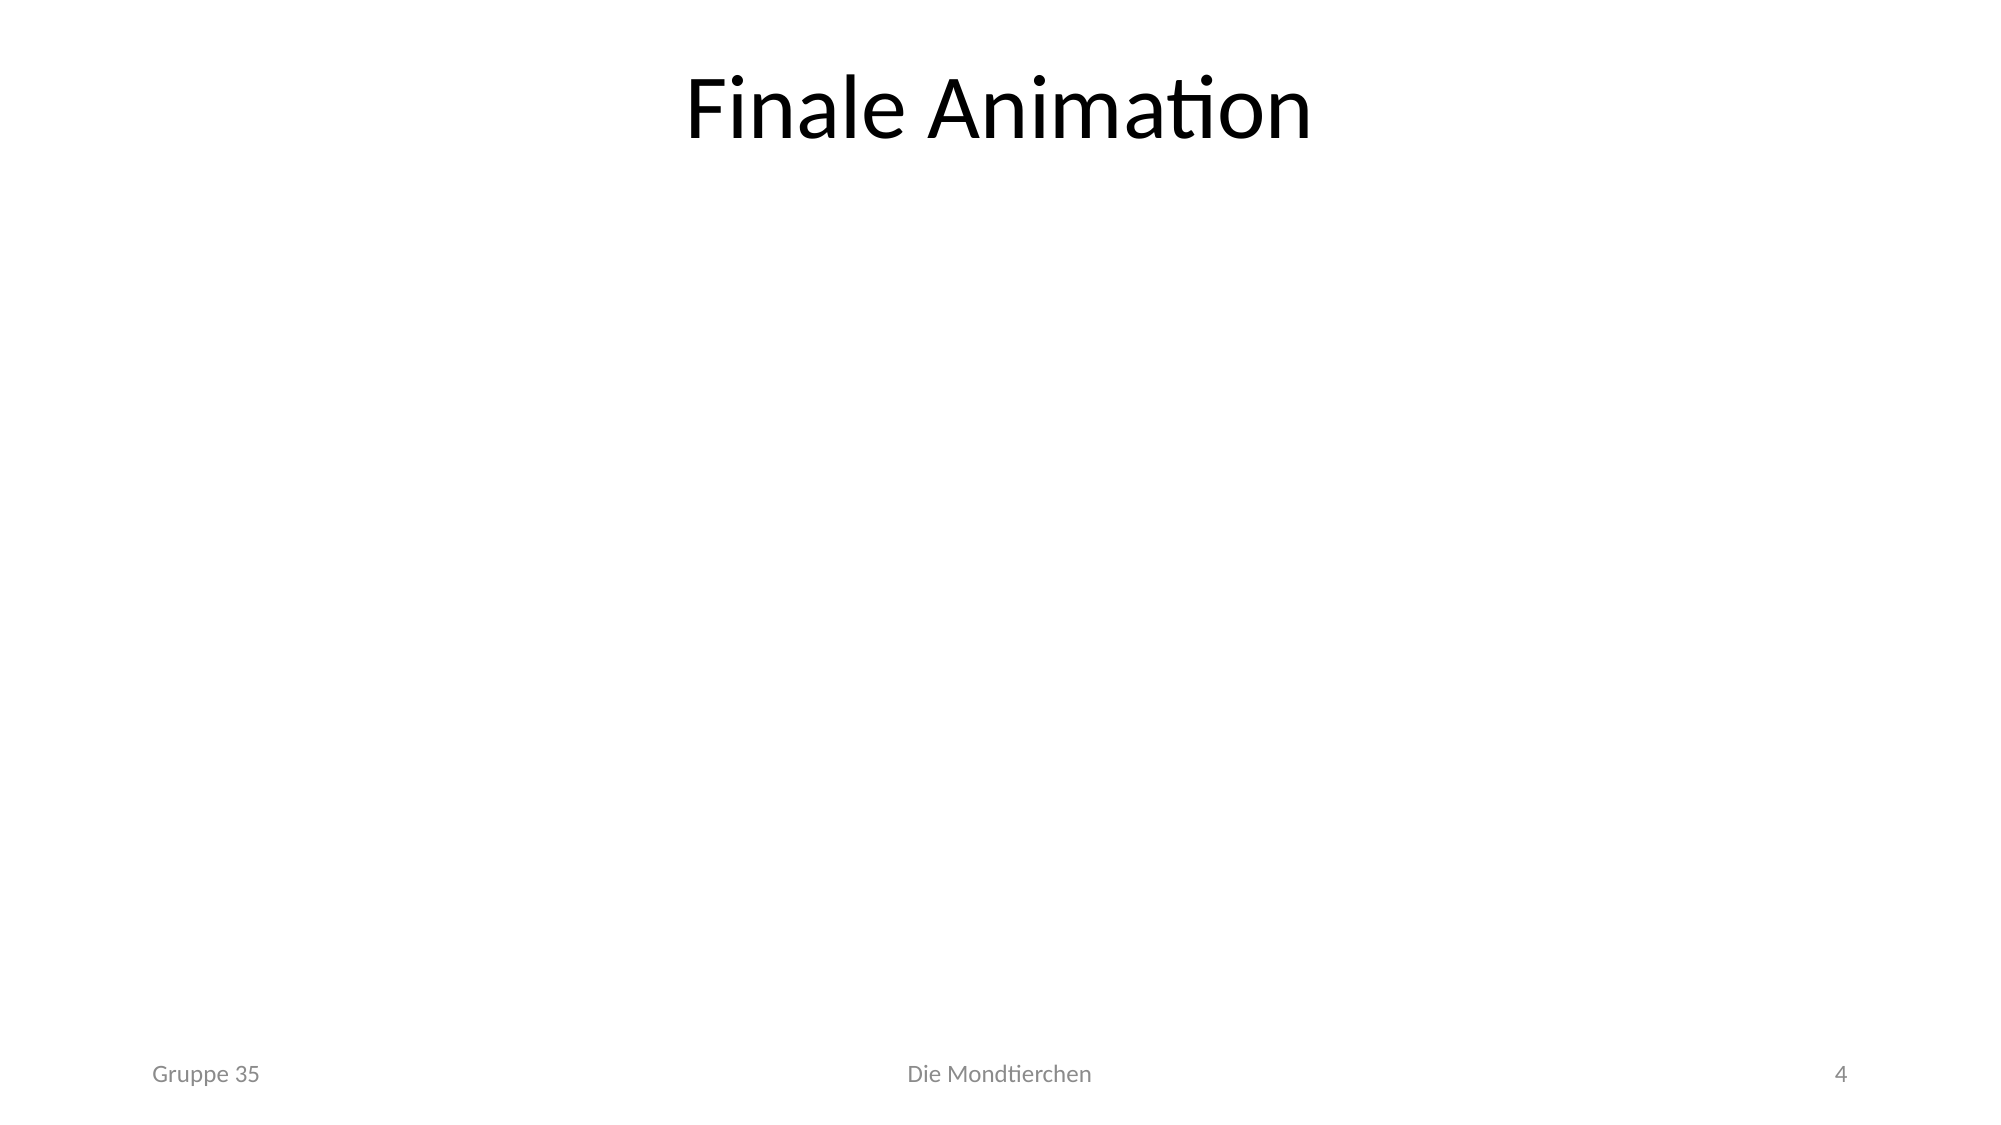

# Finale Animation
Gruppe 35
Die Mondtierchen
4